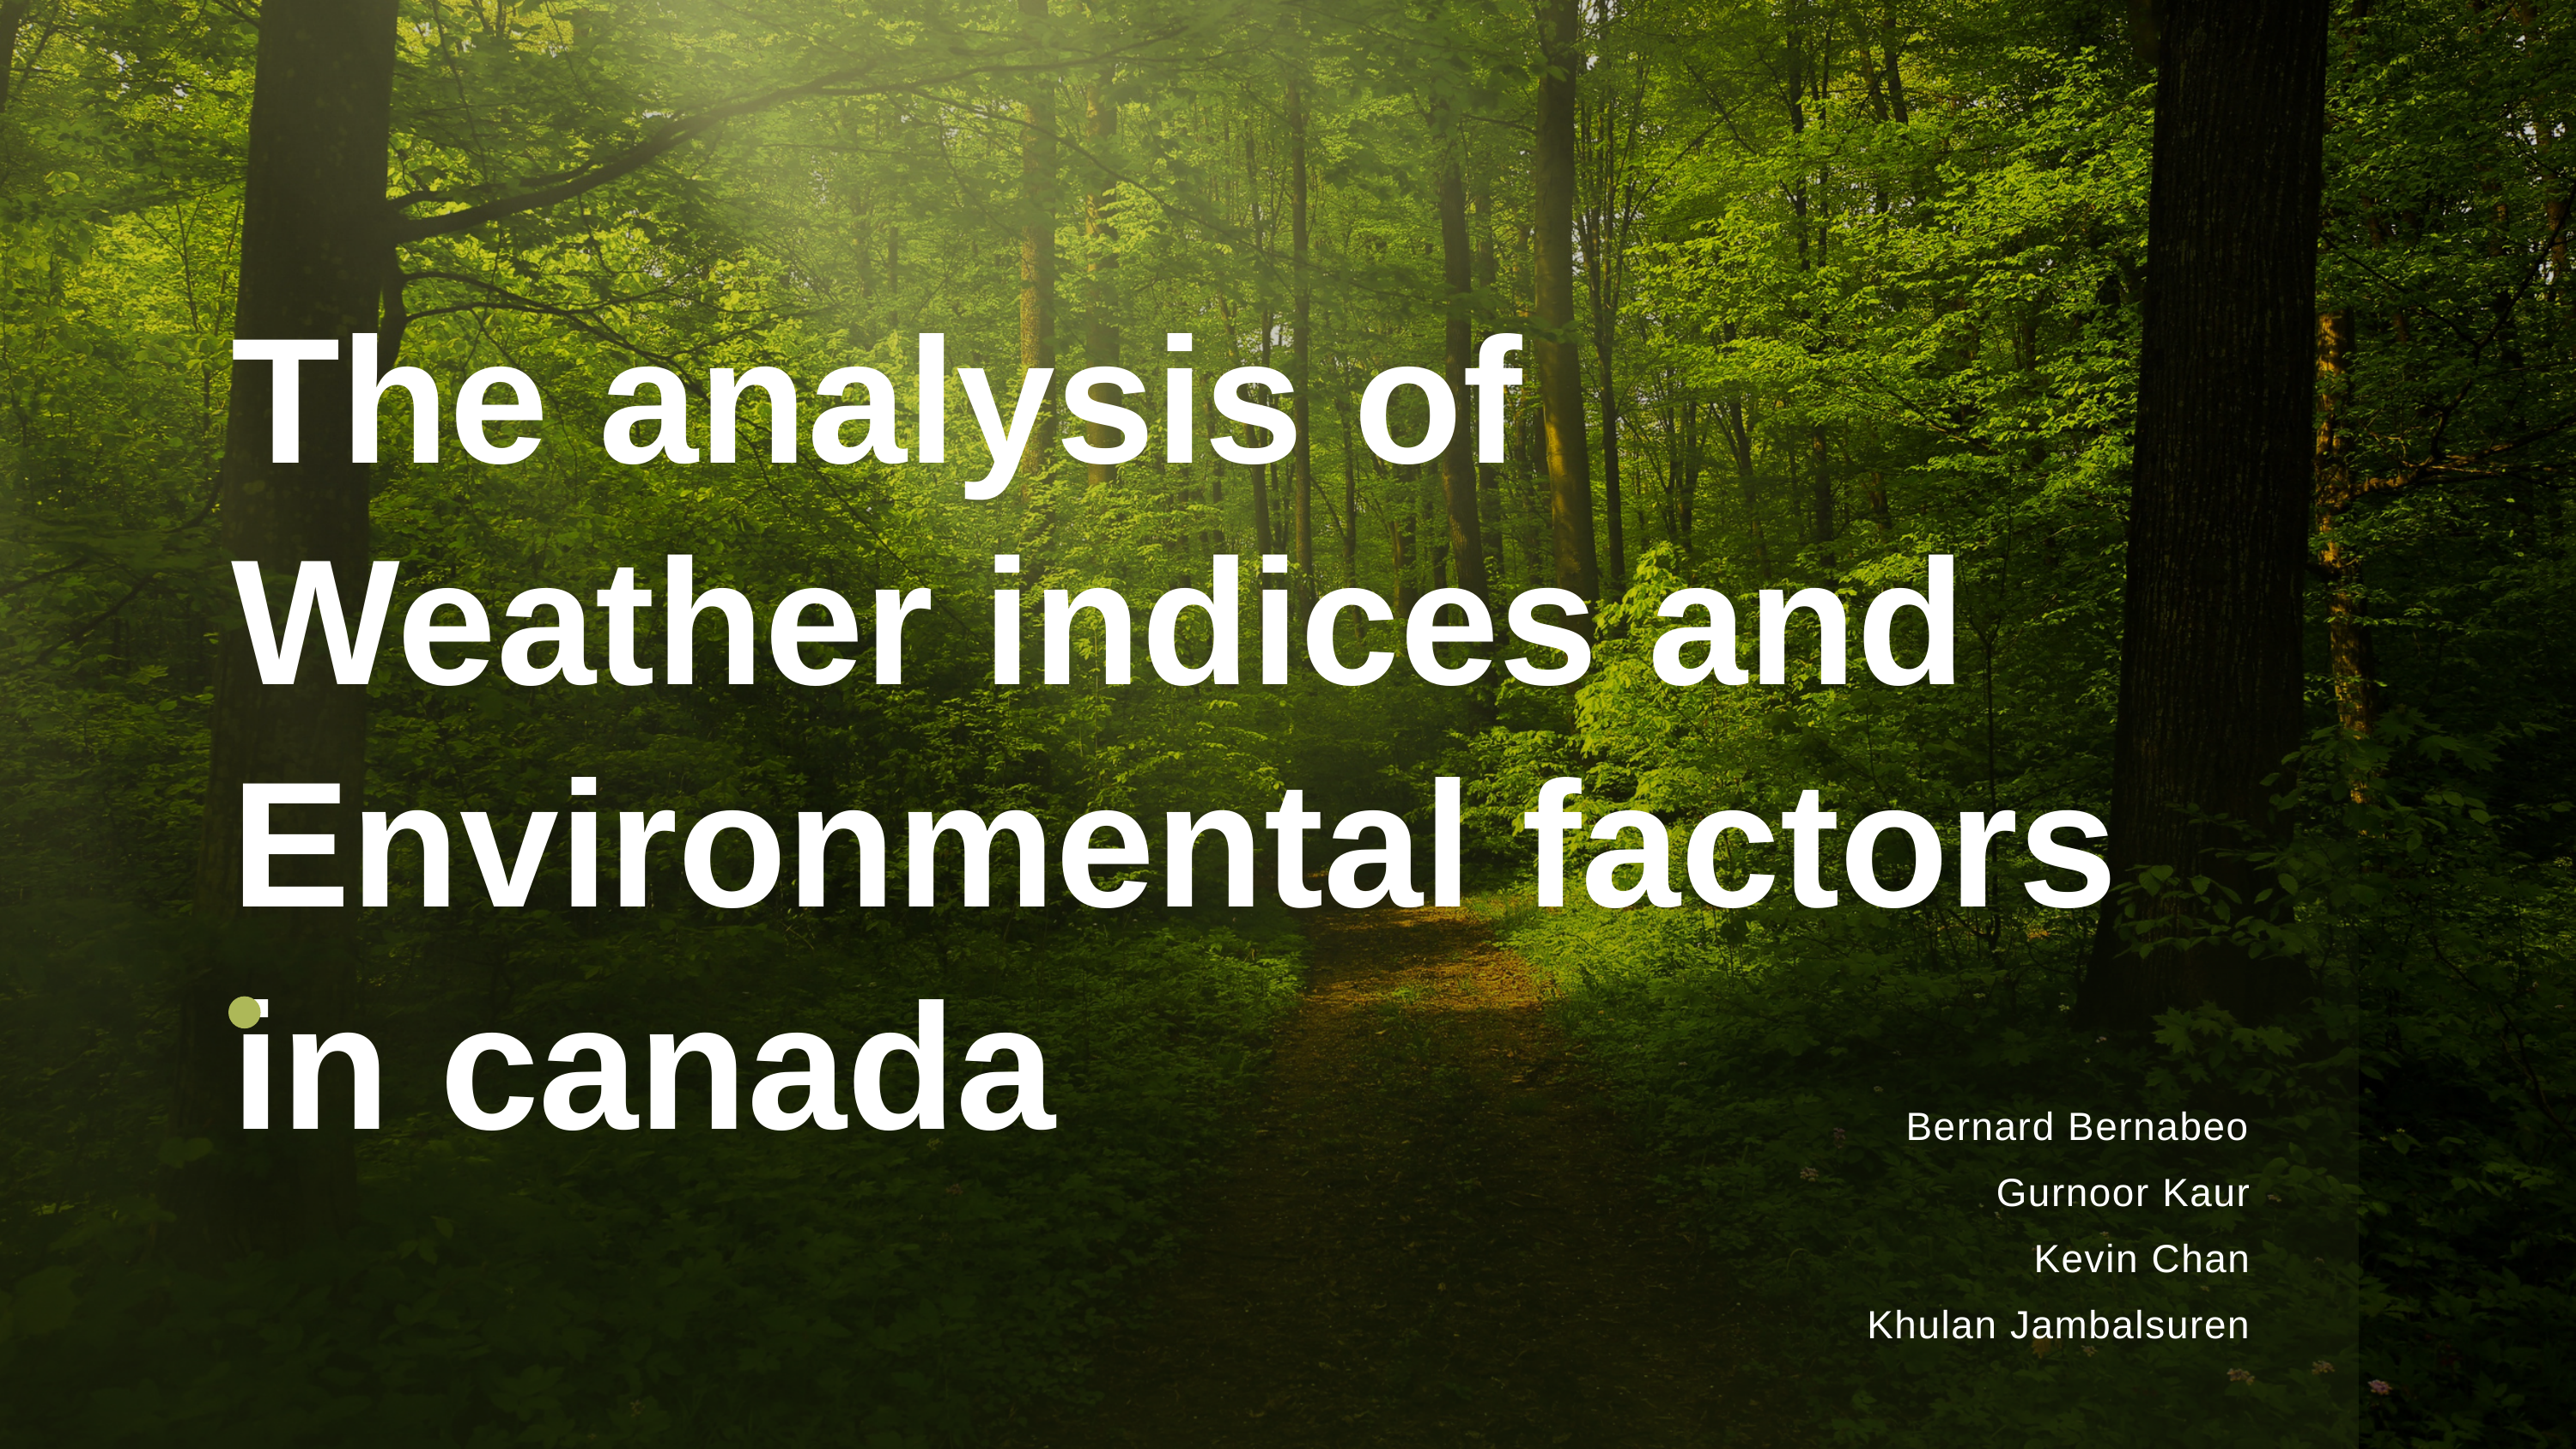

The analysis of
Weather indices and
Environmental factors
in canada

1

Bernard Bernabeo
Gurnoor Kaur
Kevin Chan
Khulan Jambalsuren